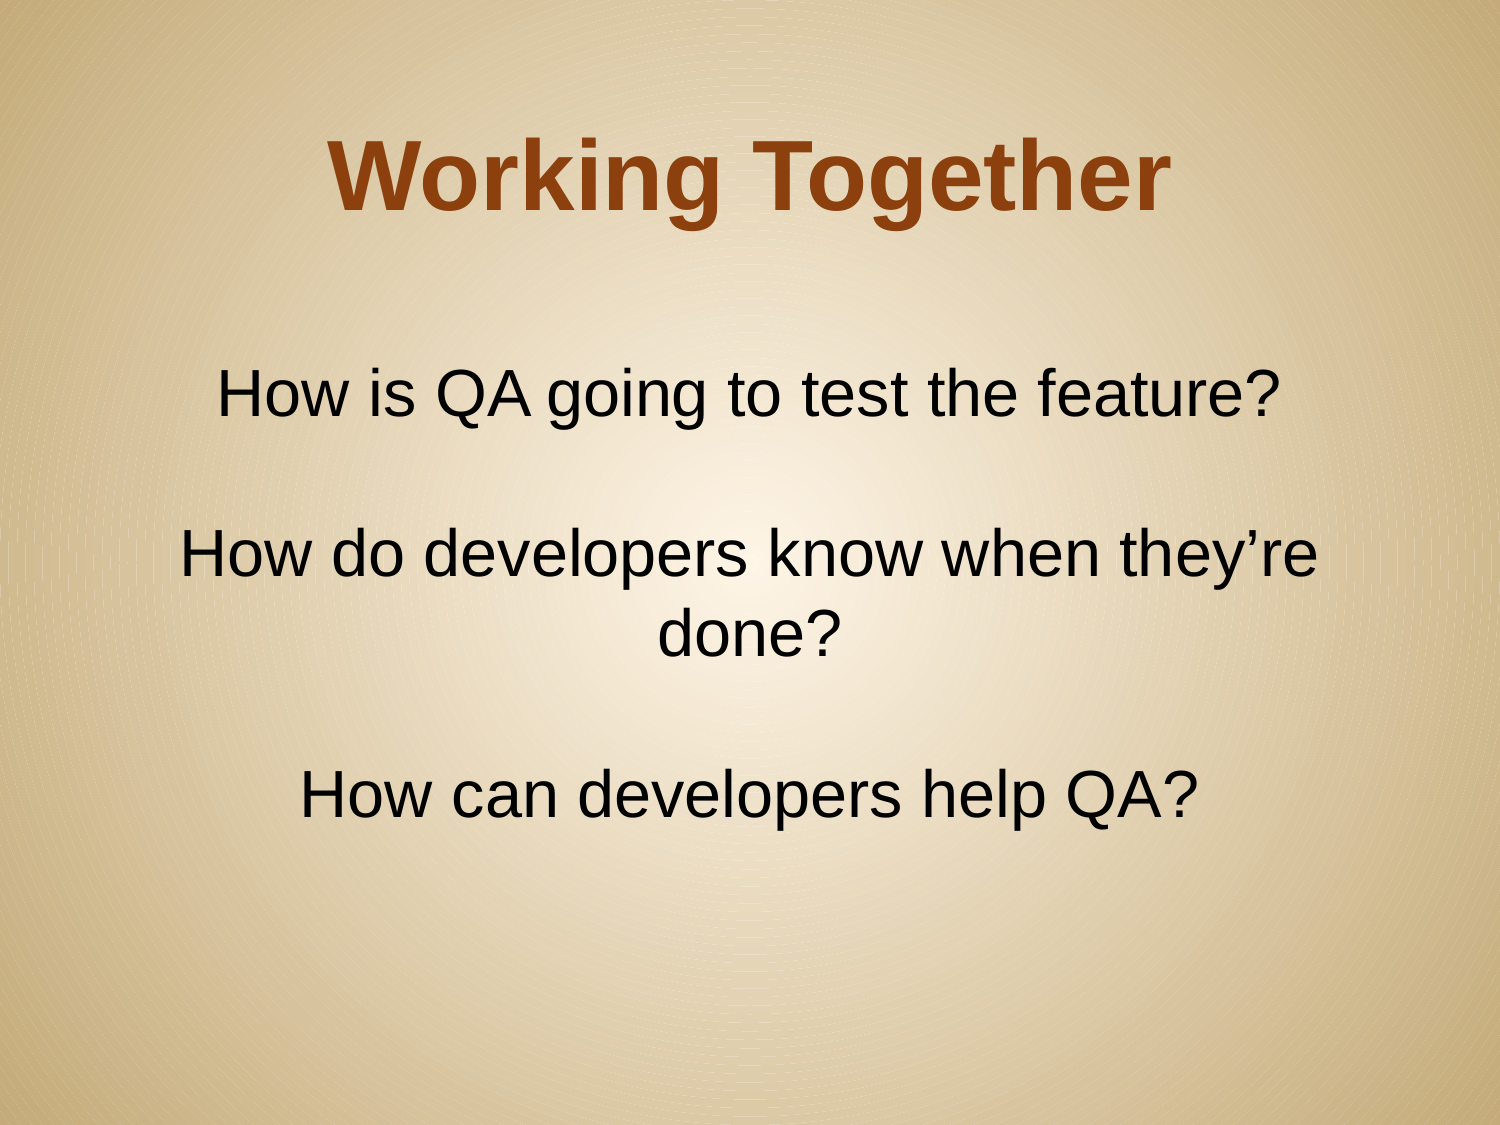

# Working Together

How is QA going to test the feature?

How do developers know when they’re done?

How can developers help QA?